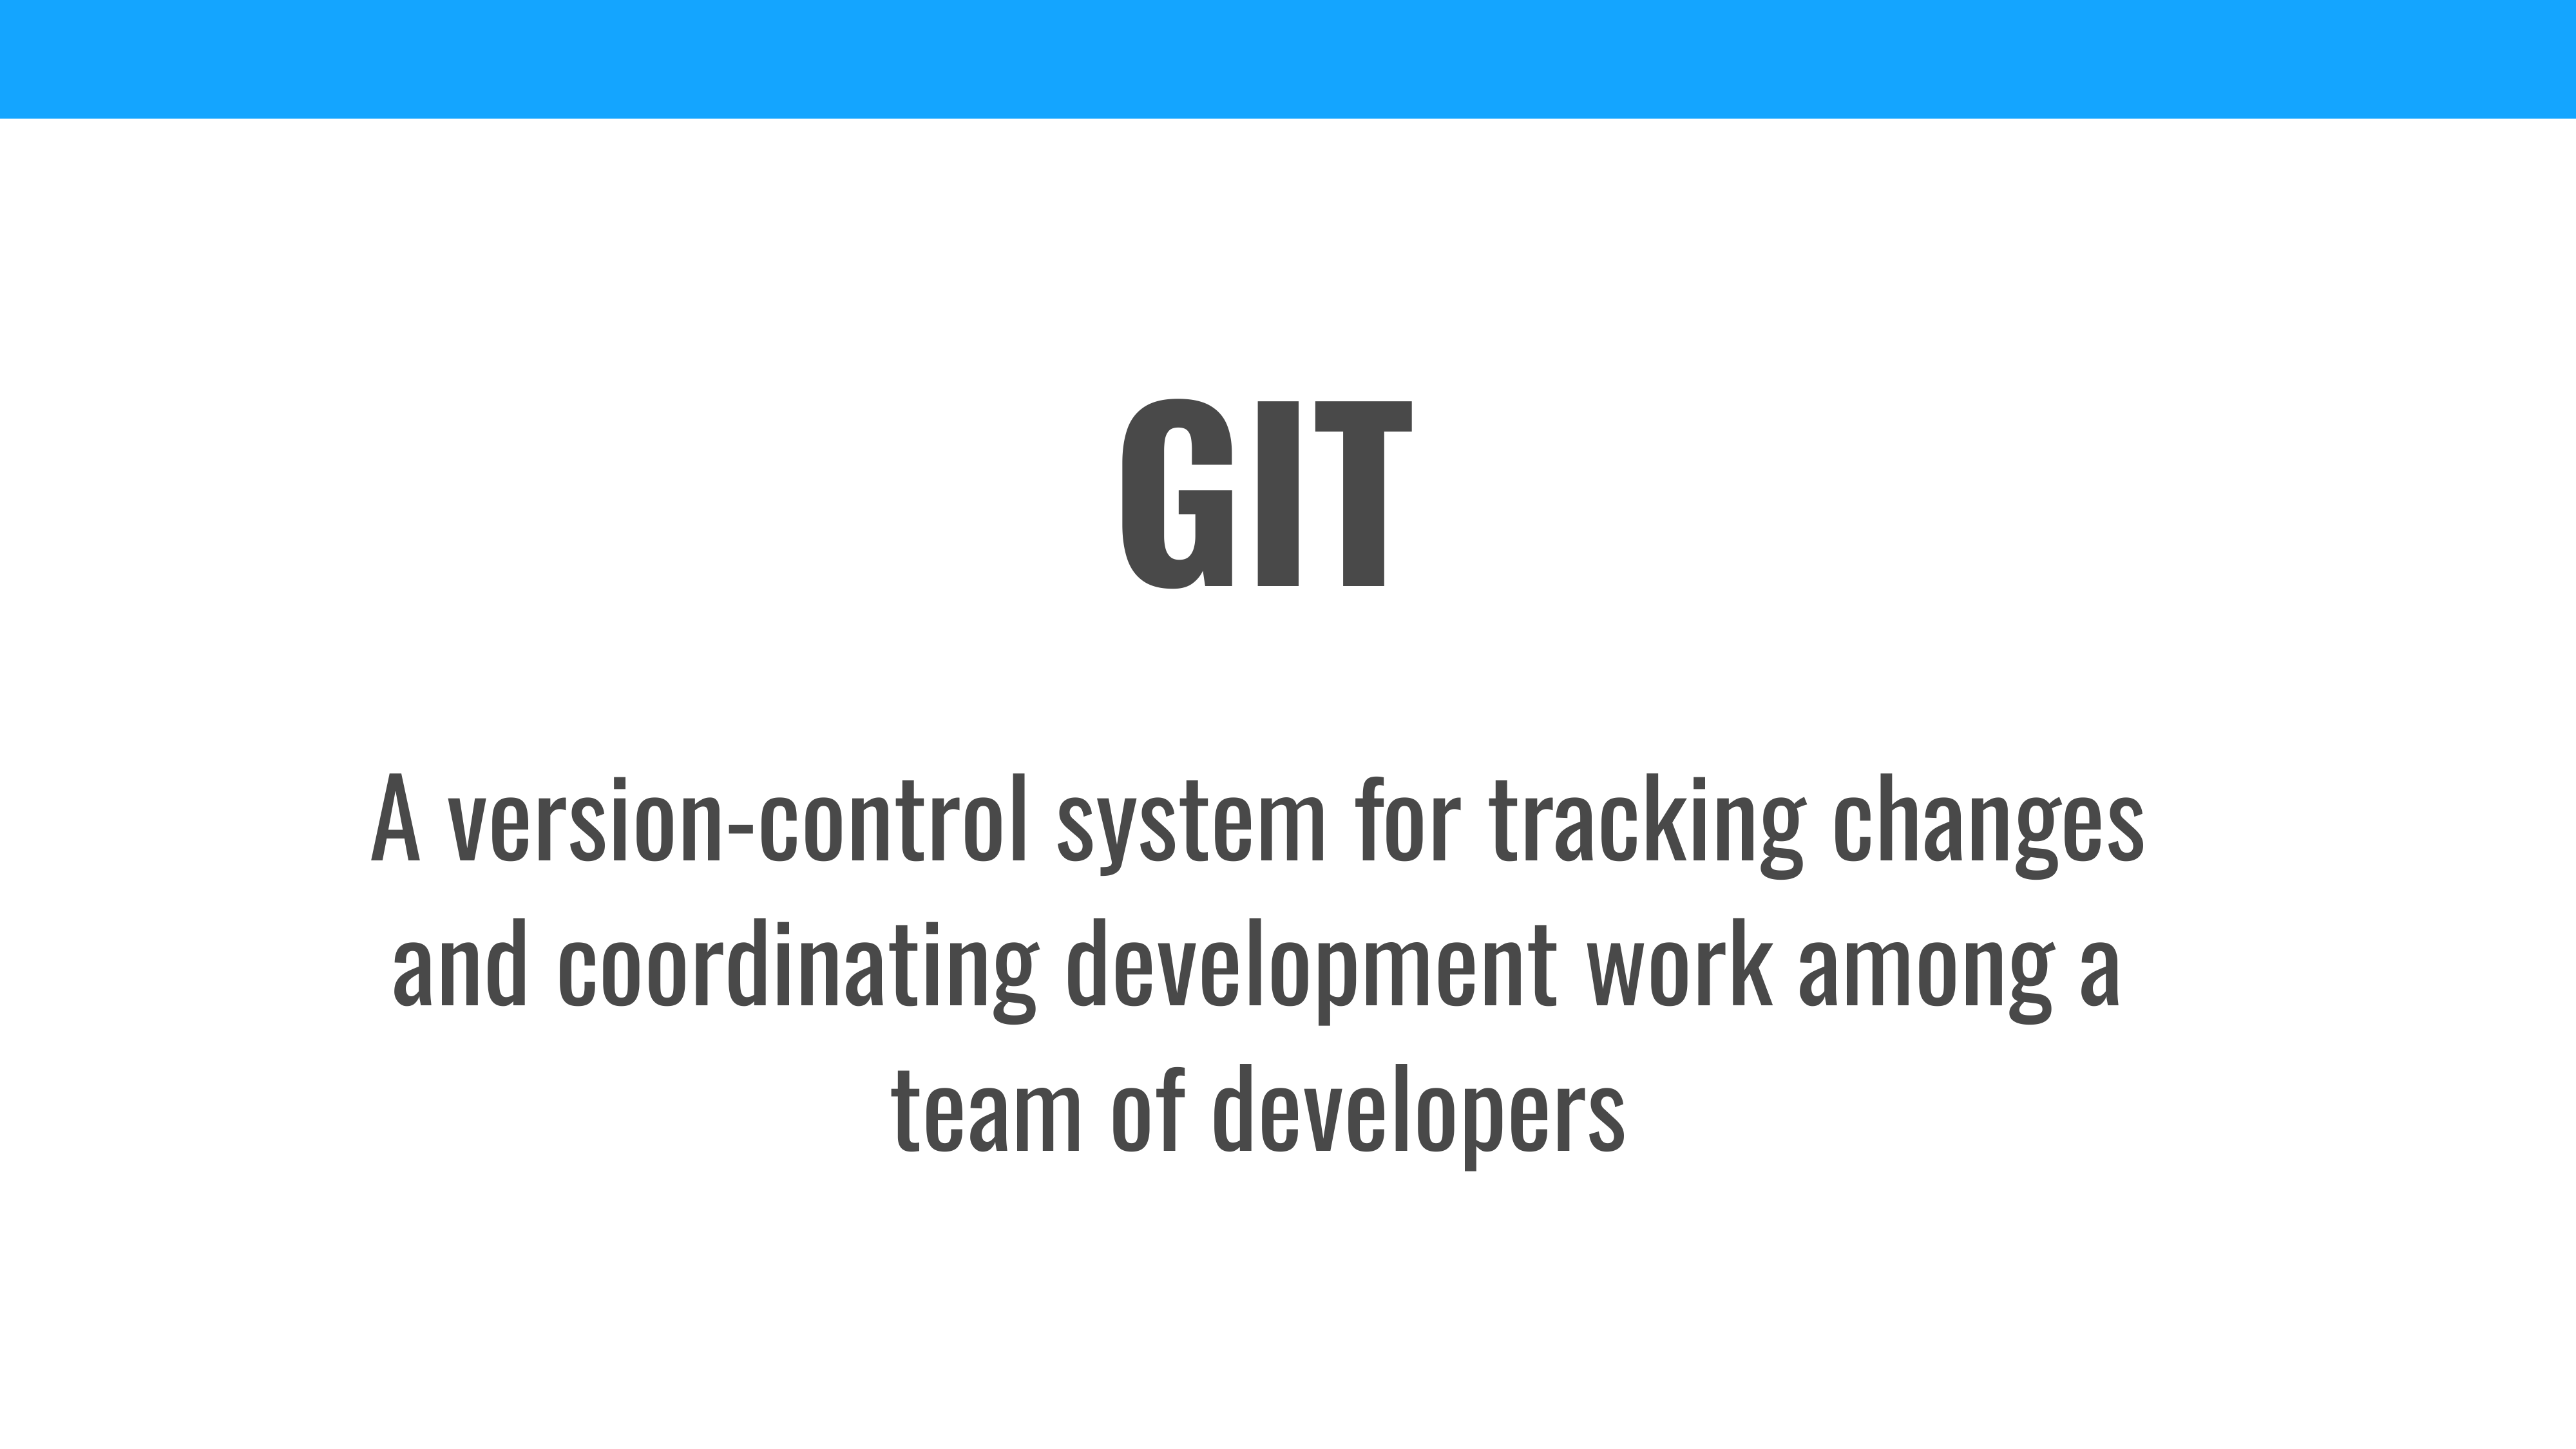

GIT
A version-control system for tracking changes and coordinating development work among a team of developers